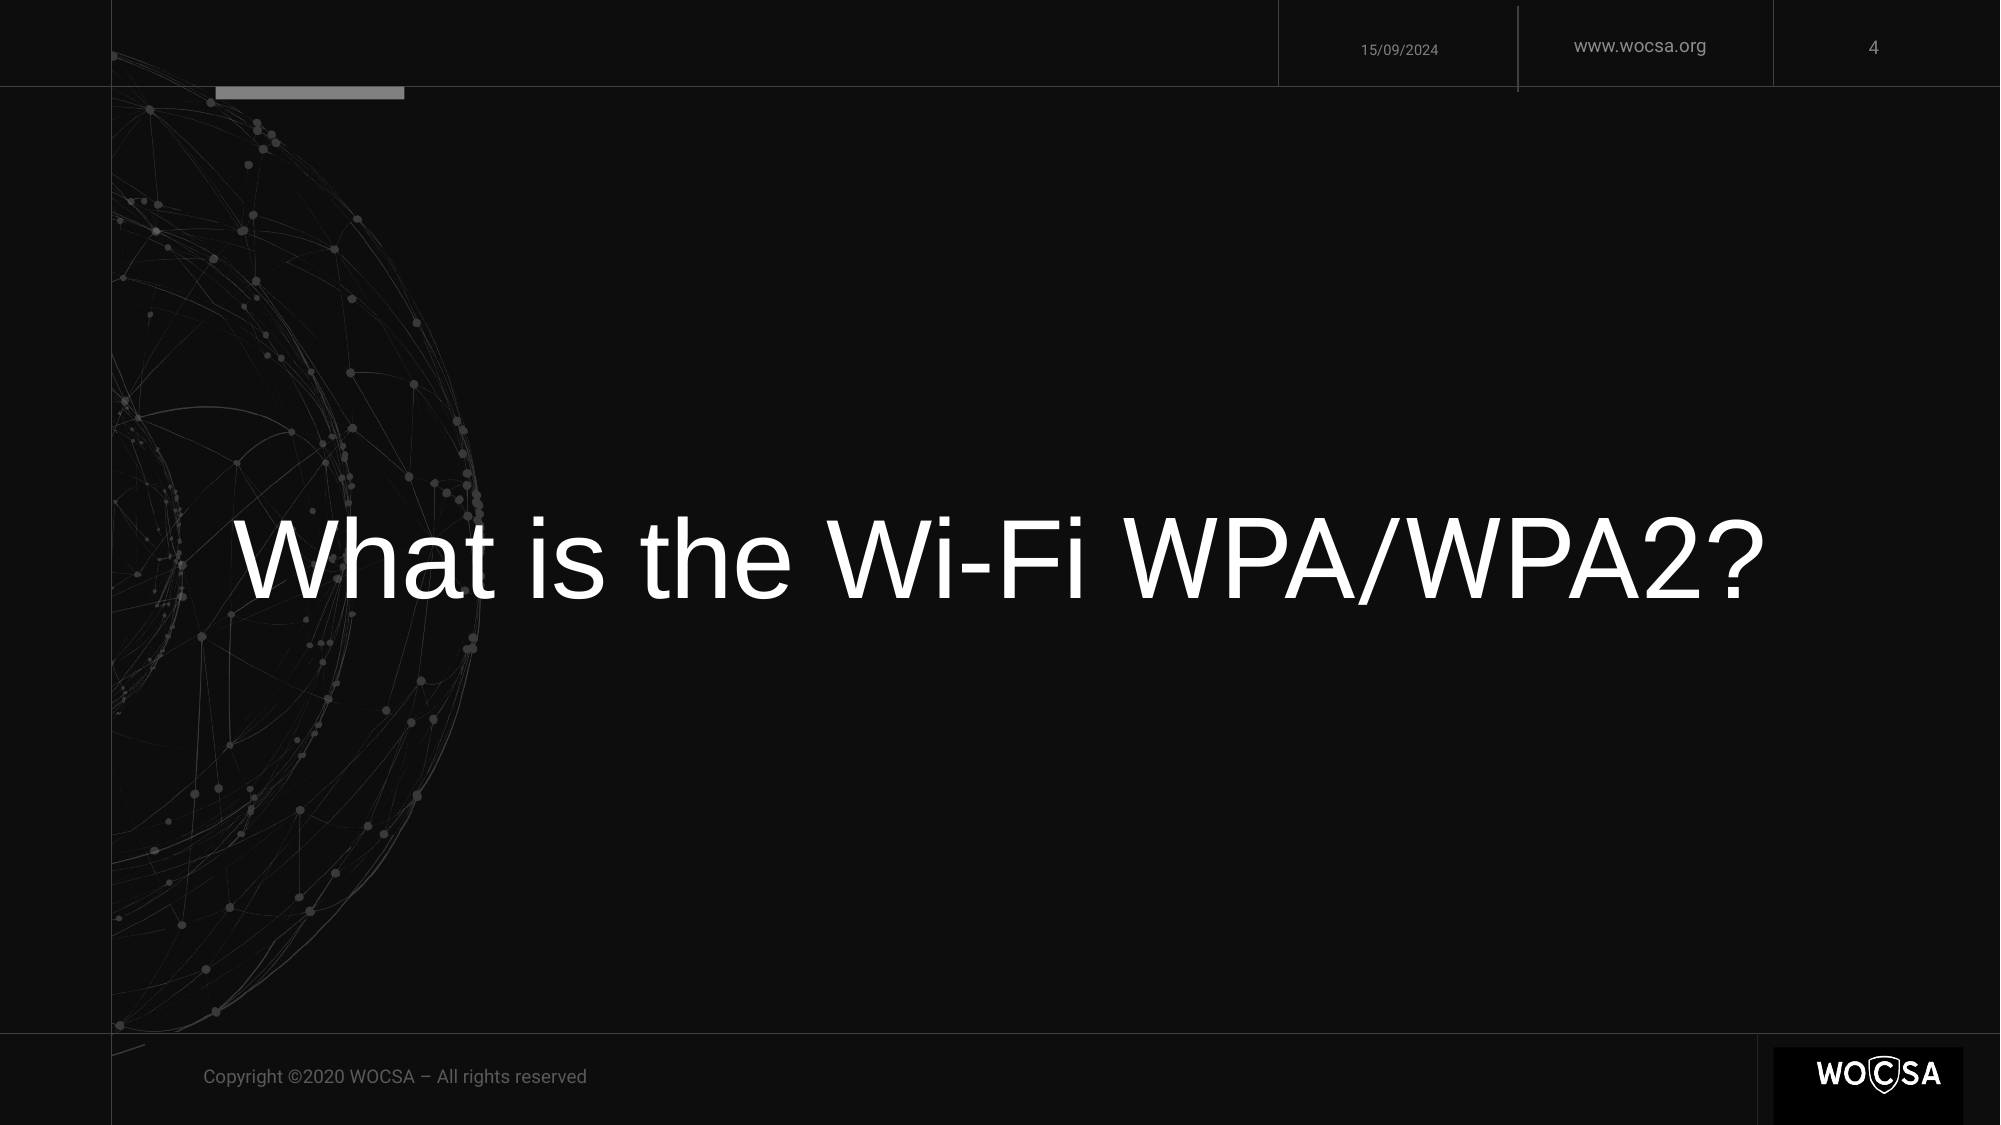

15/09/2024
# What is the Wi-Fi WPA/WPA2?